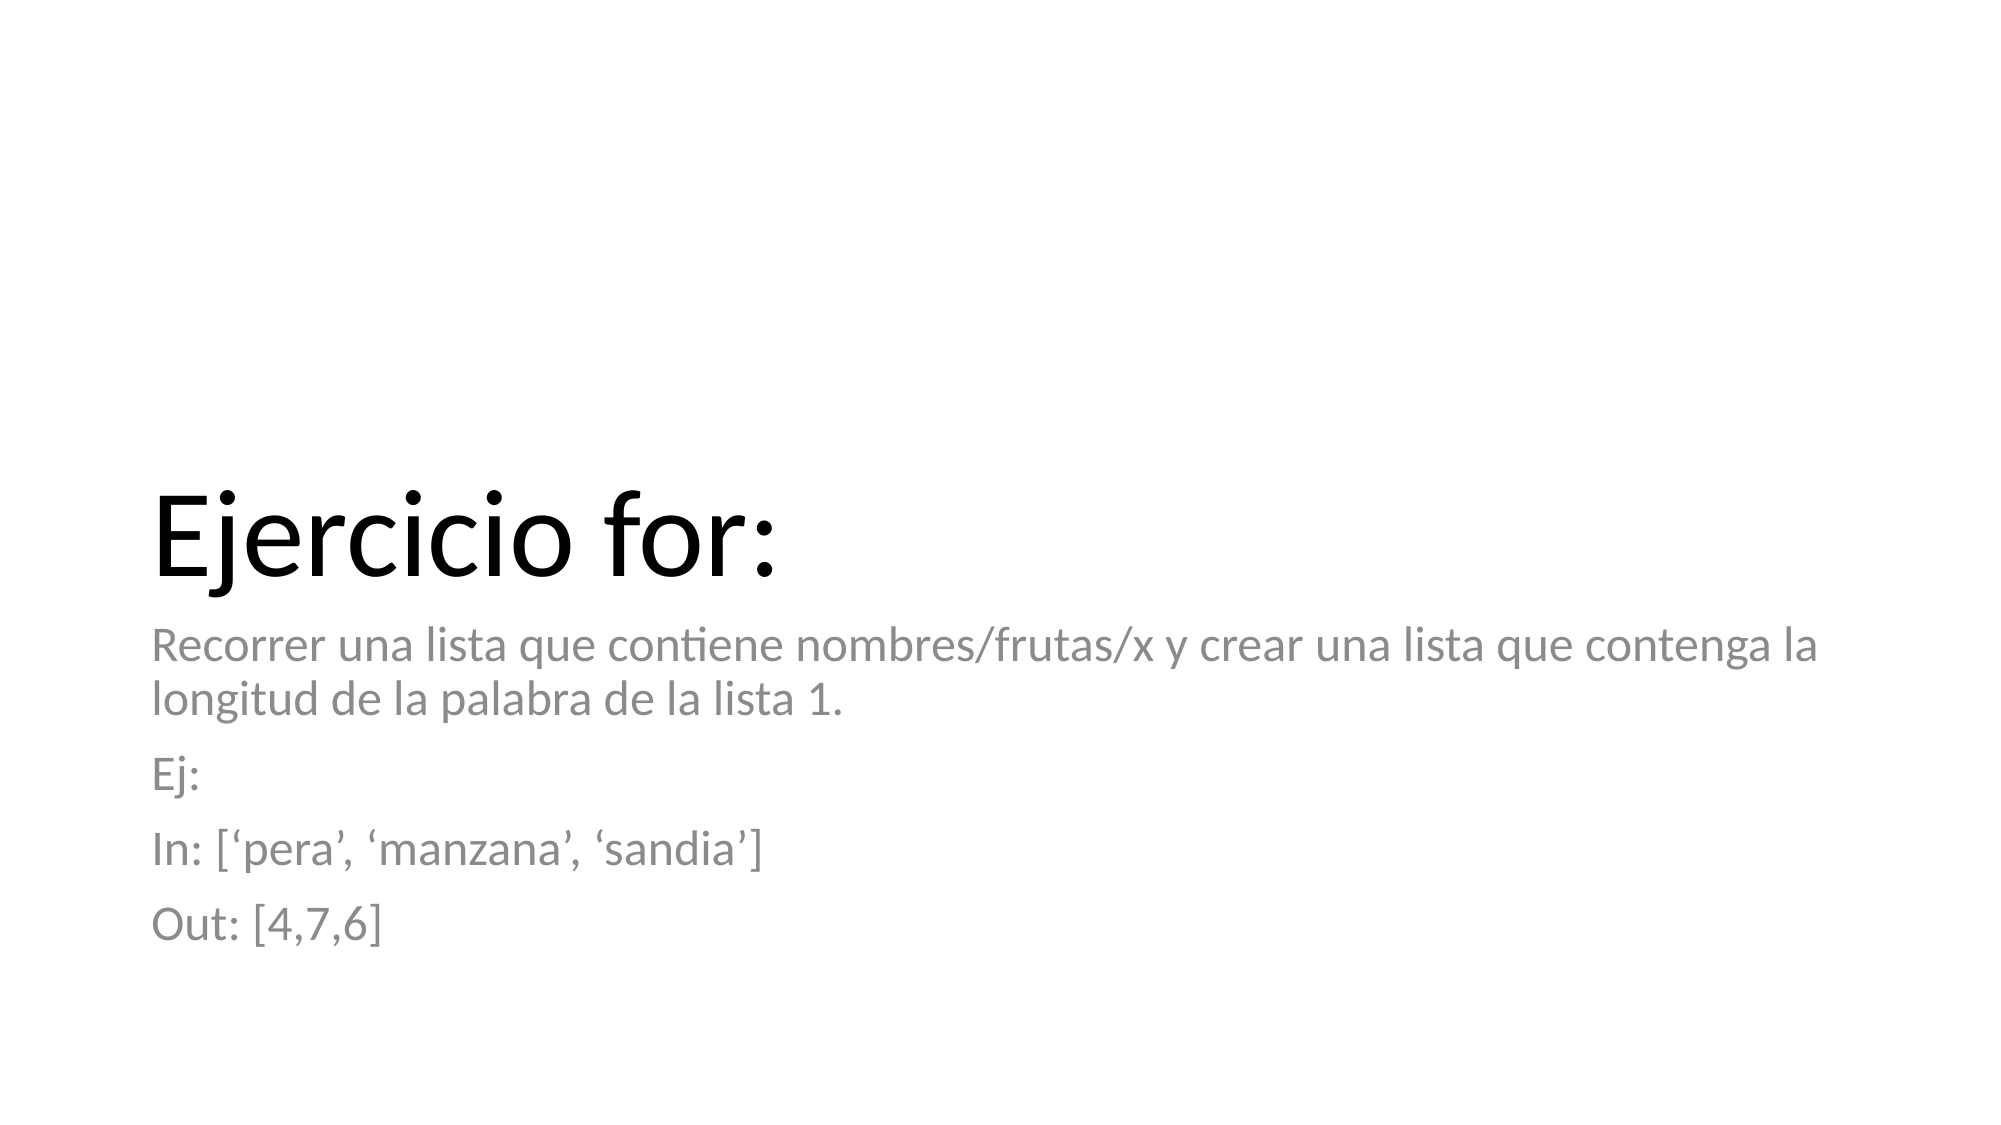

# Ejercicio for:
Recorrer una lista que contiene nombres/frutas/x y crear una lista que contenga la longitud de la palabra de la lista 1.
Ej:
In: [‘pera’, ‘manzana’, ‘sandia’]
Out: [4,7,6]